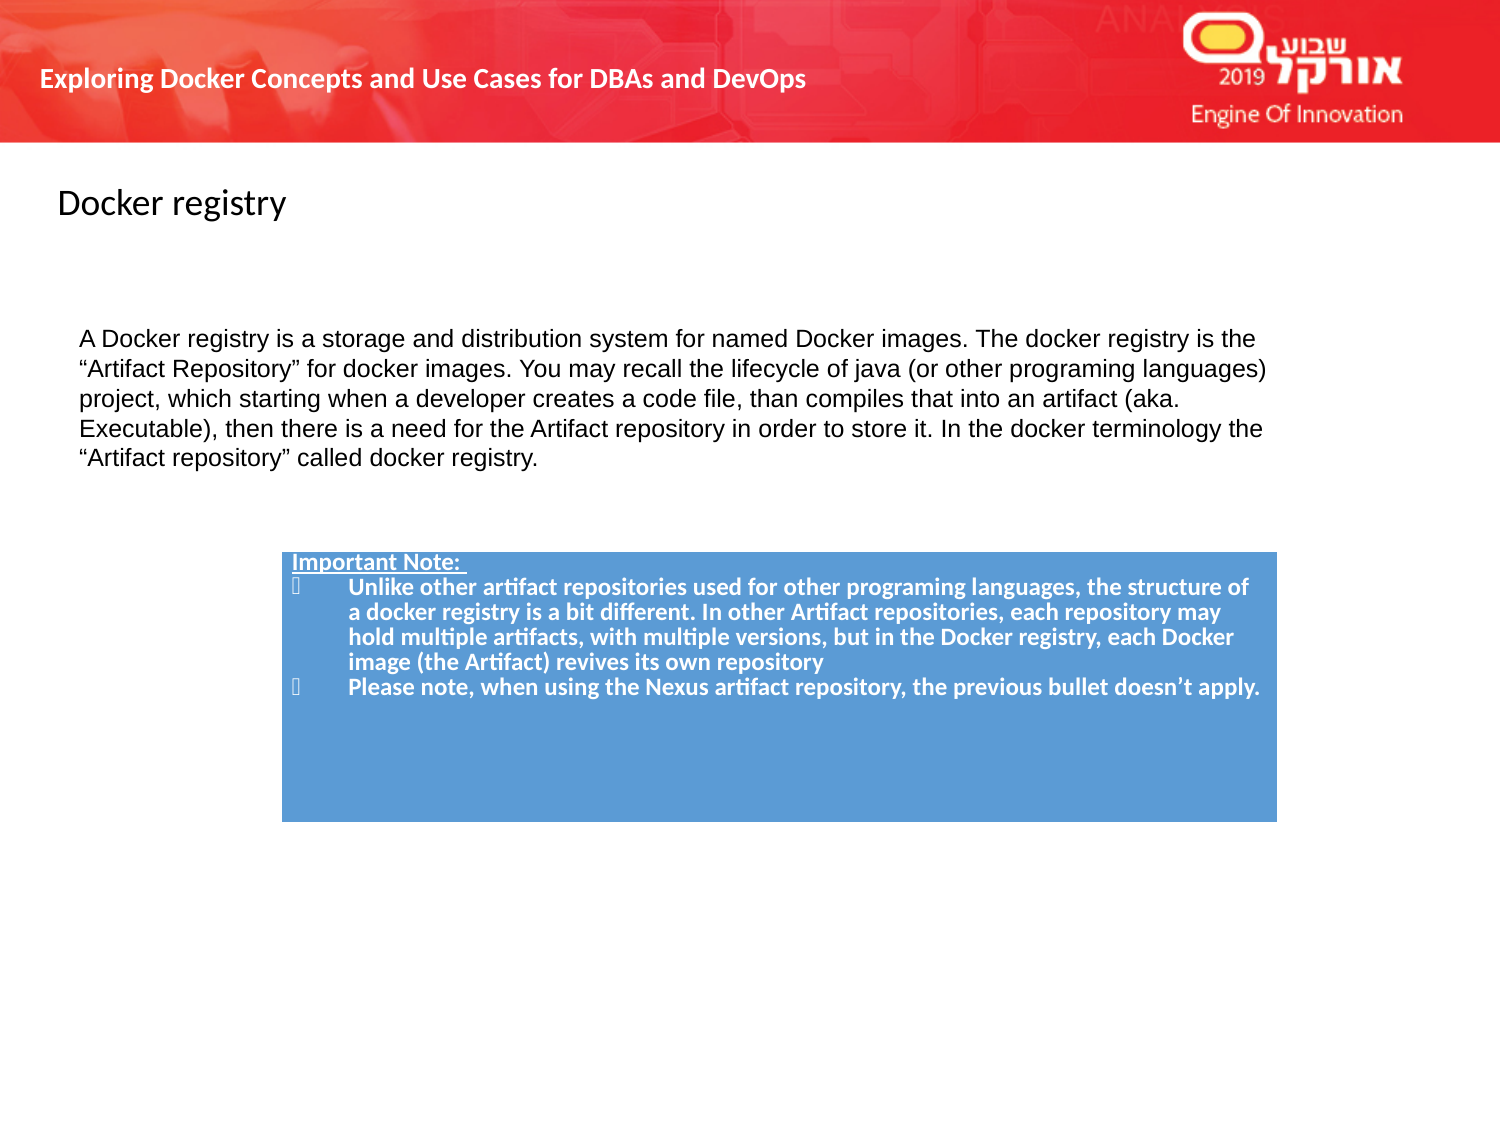

Docker registry
A Docker registry is a storage and distribution system for named Docker images. The docker registry is the “Artifact Repository” for docker images. You may recall the lifecycle of java (or other programing languages) project, which starting when a developer creates a code file, than compiles that into an artifact (aka. Executable), then there is a need for the Artifact repository in order to store it. In the docker terminology the “Artifact repository” called docker registry.
| Important Note: Unlike other artifact repositories used for other programing languages, the structure of a docker registry is a bit different. In other Artifact repositories, each repository may hold multiple artifacts, with multiple versions, but in the Docker registry, each Docker image (the Artifact) revives its own repository Please note, when using the Nexus artifact repository, the previous bullet doesn’t apply. |
| --- |